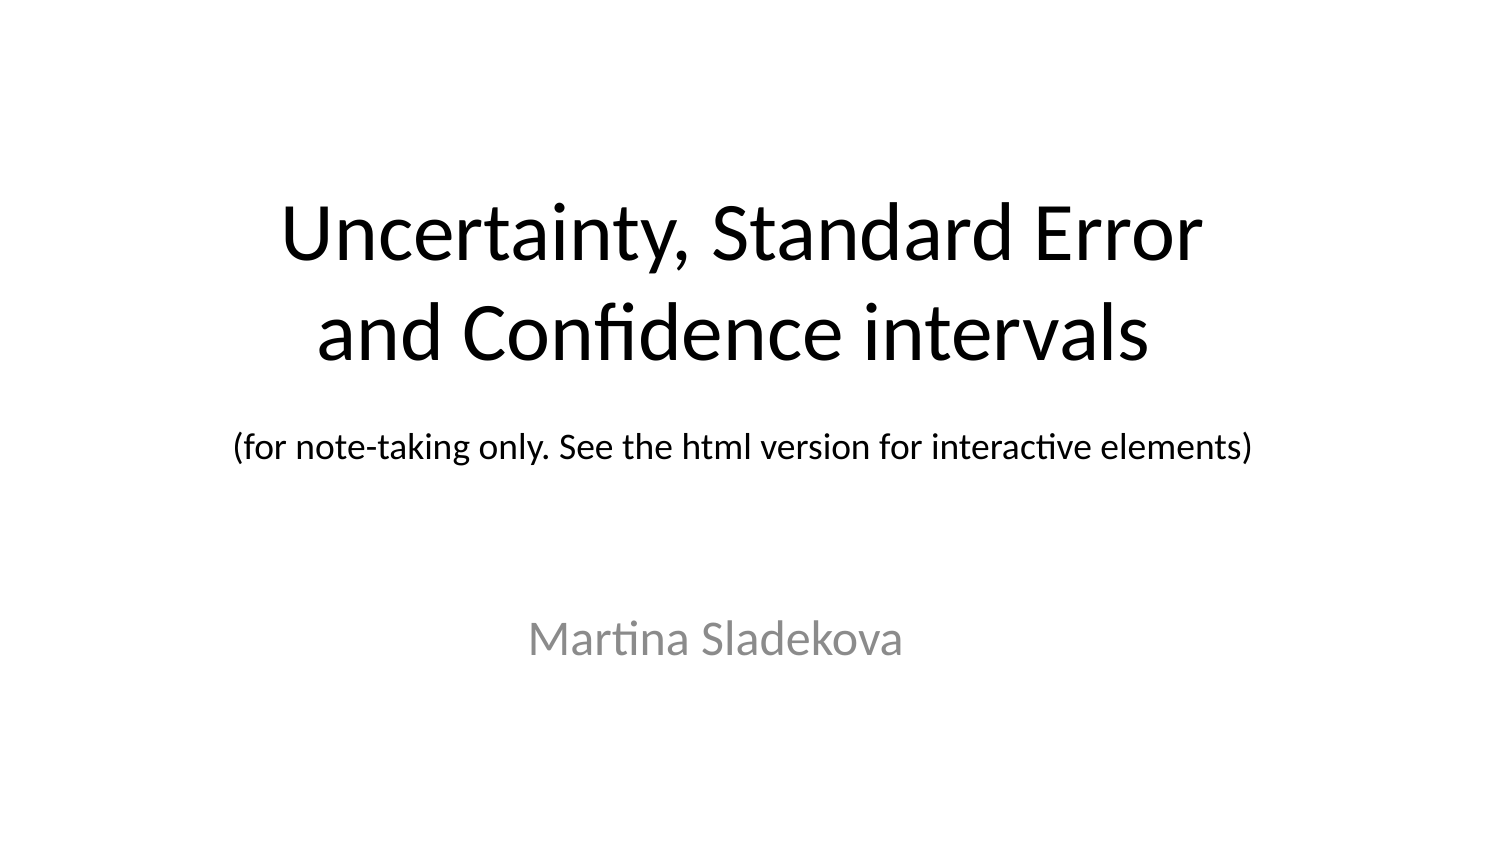

Uncertainty, Standard Error and Confidence intervals

(for note-taking only. See the html version for interactive elements)
Martina Sladekova